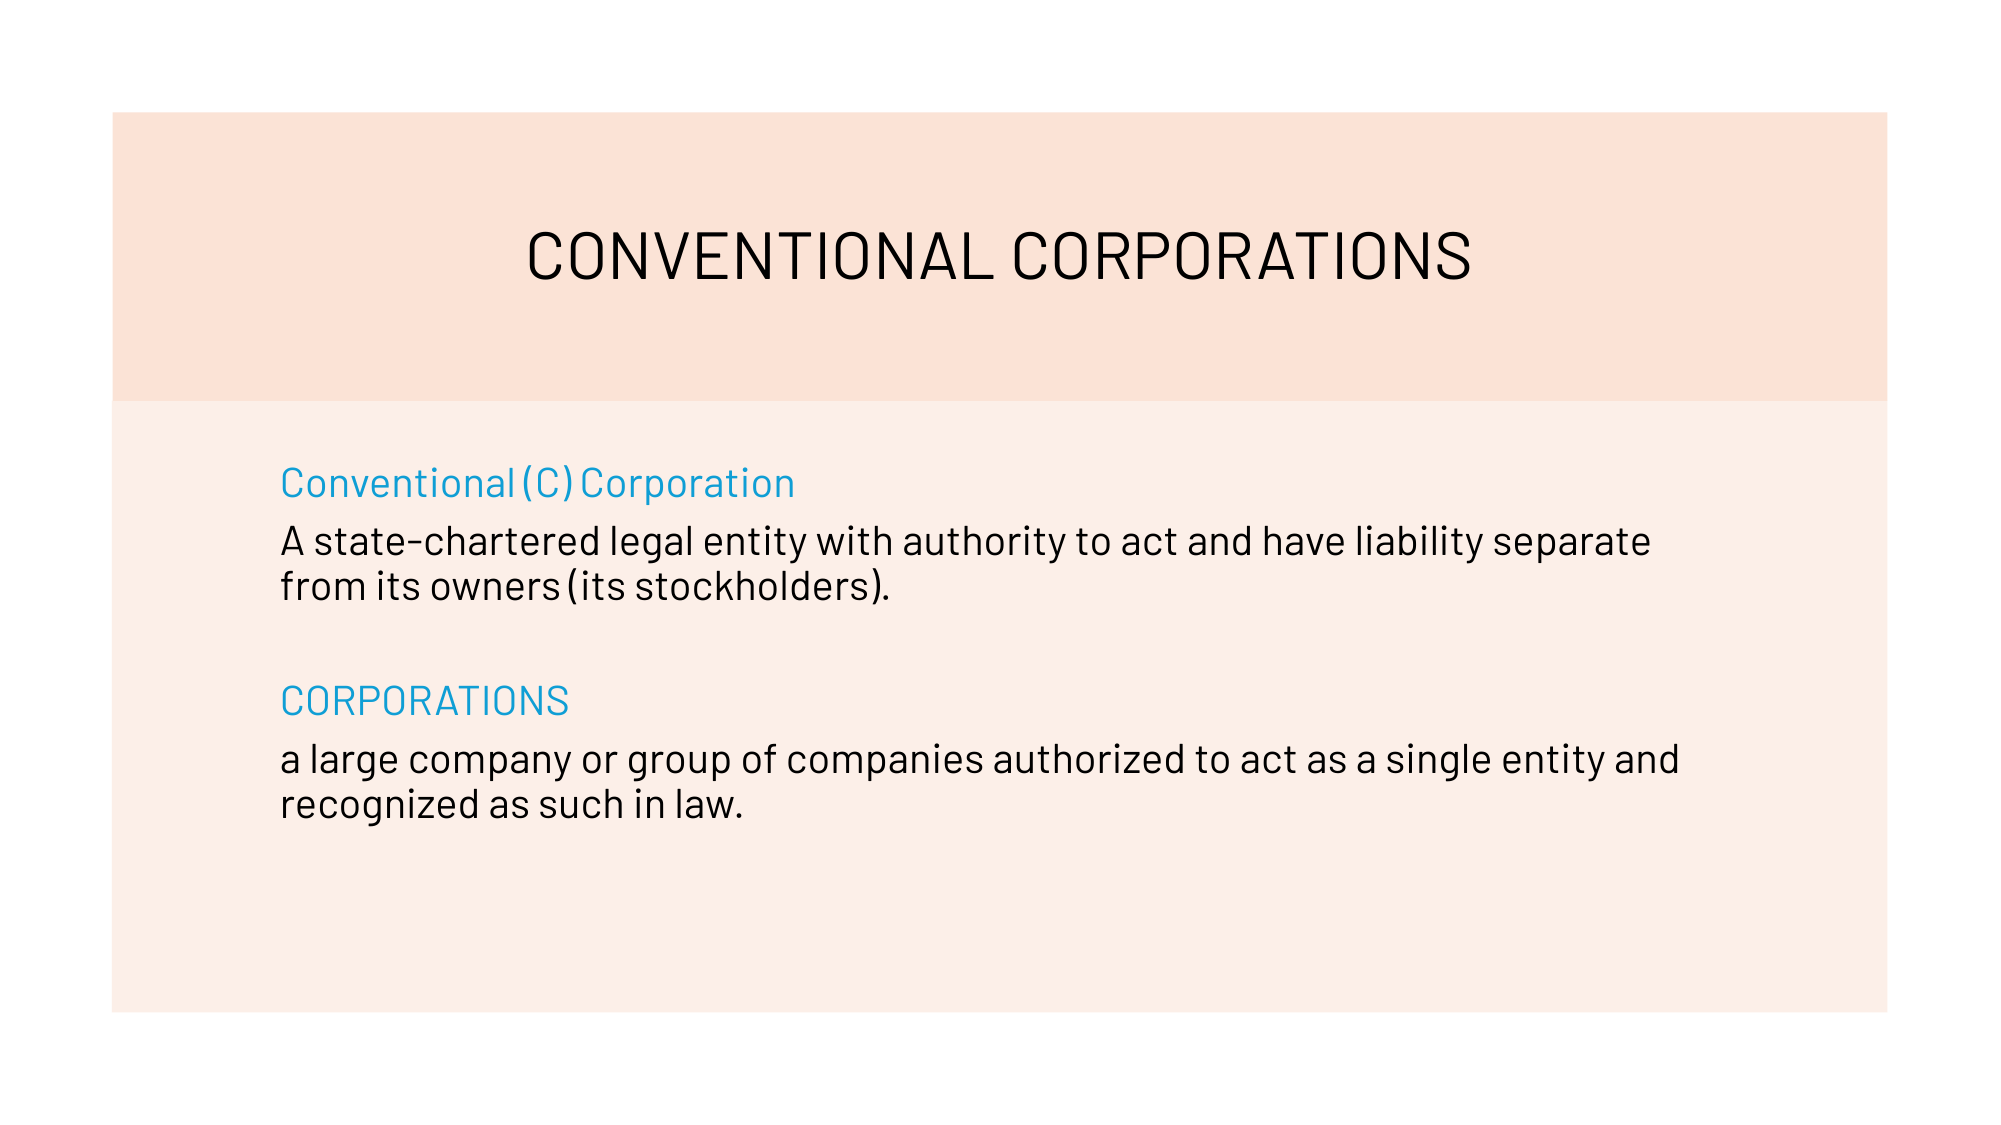

CONVENTIONAL CORPORATIONS

Conventional (C) Corporation
A state-chartered legal entity with authority to act and have liability separate from its owners (its stockholders).

CORPORATIONS
a large company or group of companies authorized to act as a single entity and recognized as such in law.